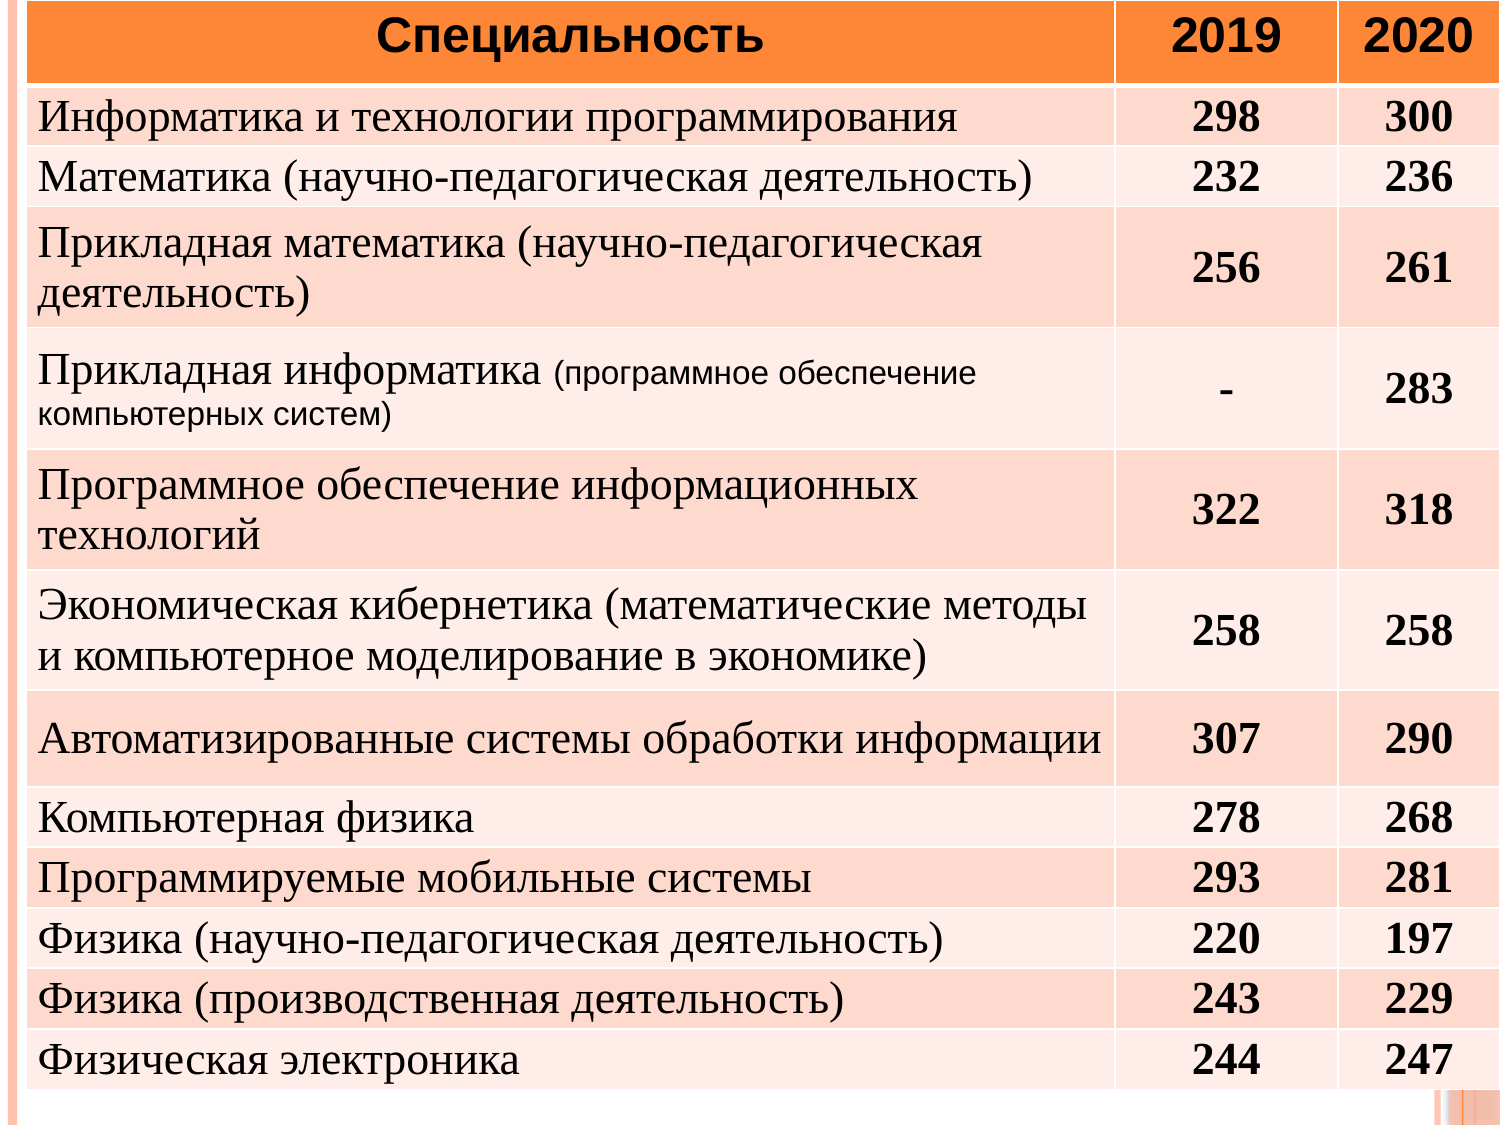

| Специальность | 2019 | 2020 |
| --- | --- | --- |
| Информатика и технологии программирования | 298 | 300 |
| Математика (научно-педагогическая деятельность) | 232 | 236 |
| Прикладная математика (научно-педагогическая деятельность) | 256 | 261 |
| Прикладная информатика (программное обеспечение компьютерных систем) | - | 283 |
| Программное обеспечение информационных технологий | 322 | 318 |
| Экономическая кибернетика (математические методы и компьютерное моделирование в экономике) | 258 | 258 |
| Автоматизированные системы обработки информации | 307 | 290 |
| Компьютерная физика | 278 | 268 |
| Программируемые мобильные системы | 293 | 281 |
| Физика (научно-педагогическая деятельность) | 220 | 197 |
| Физика (производственная деятельность) | 243 | 229 |
| Физическая электроника | 244 | 247 |
#